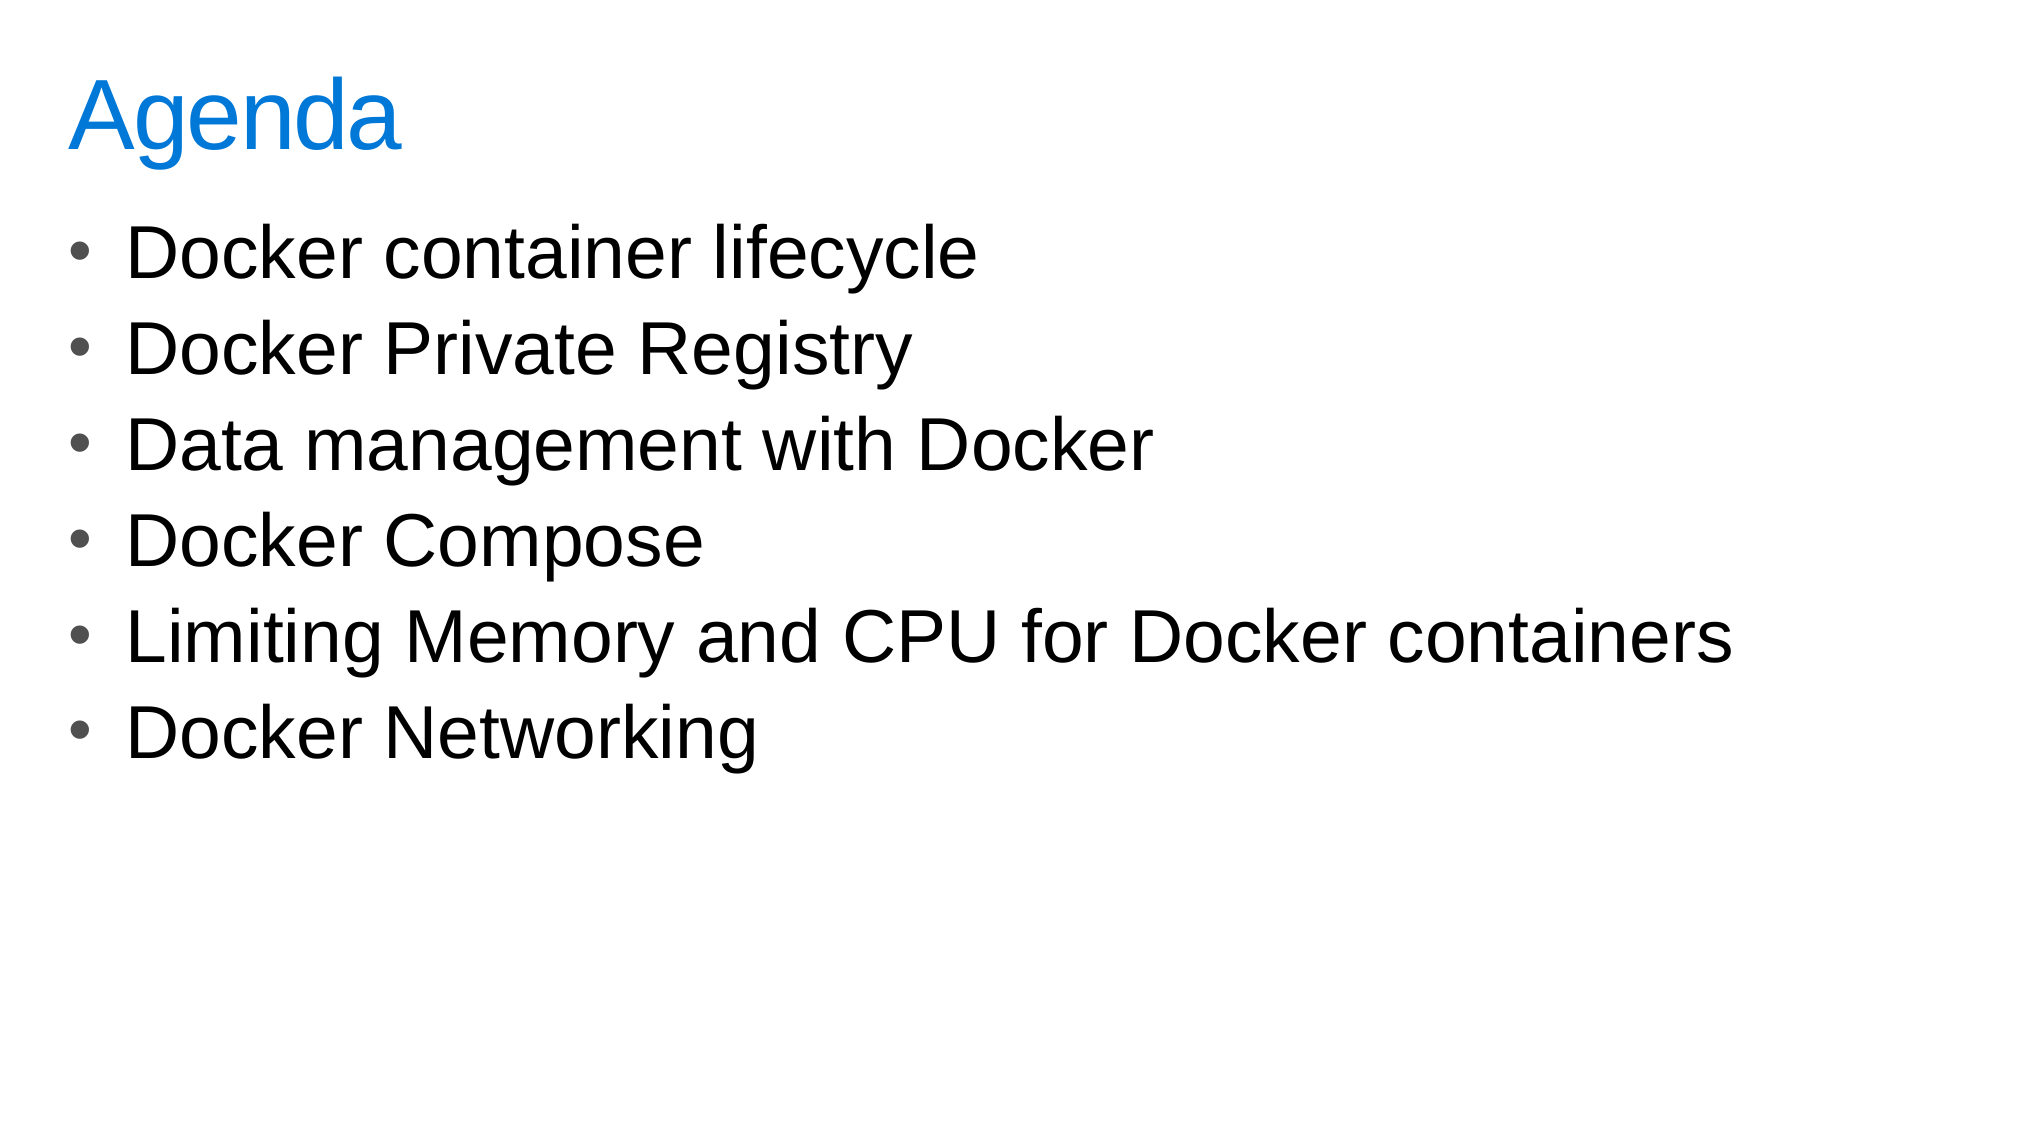

# Agenda
Docker container lifecycle
Docker Private Registry
Data management with Docker
Docker Compose
Limiting Memory and CPU for Docker containers
Docker Networking